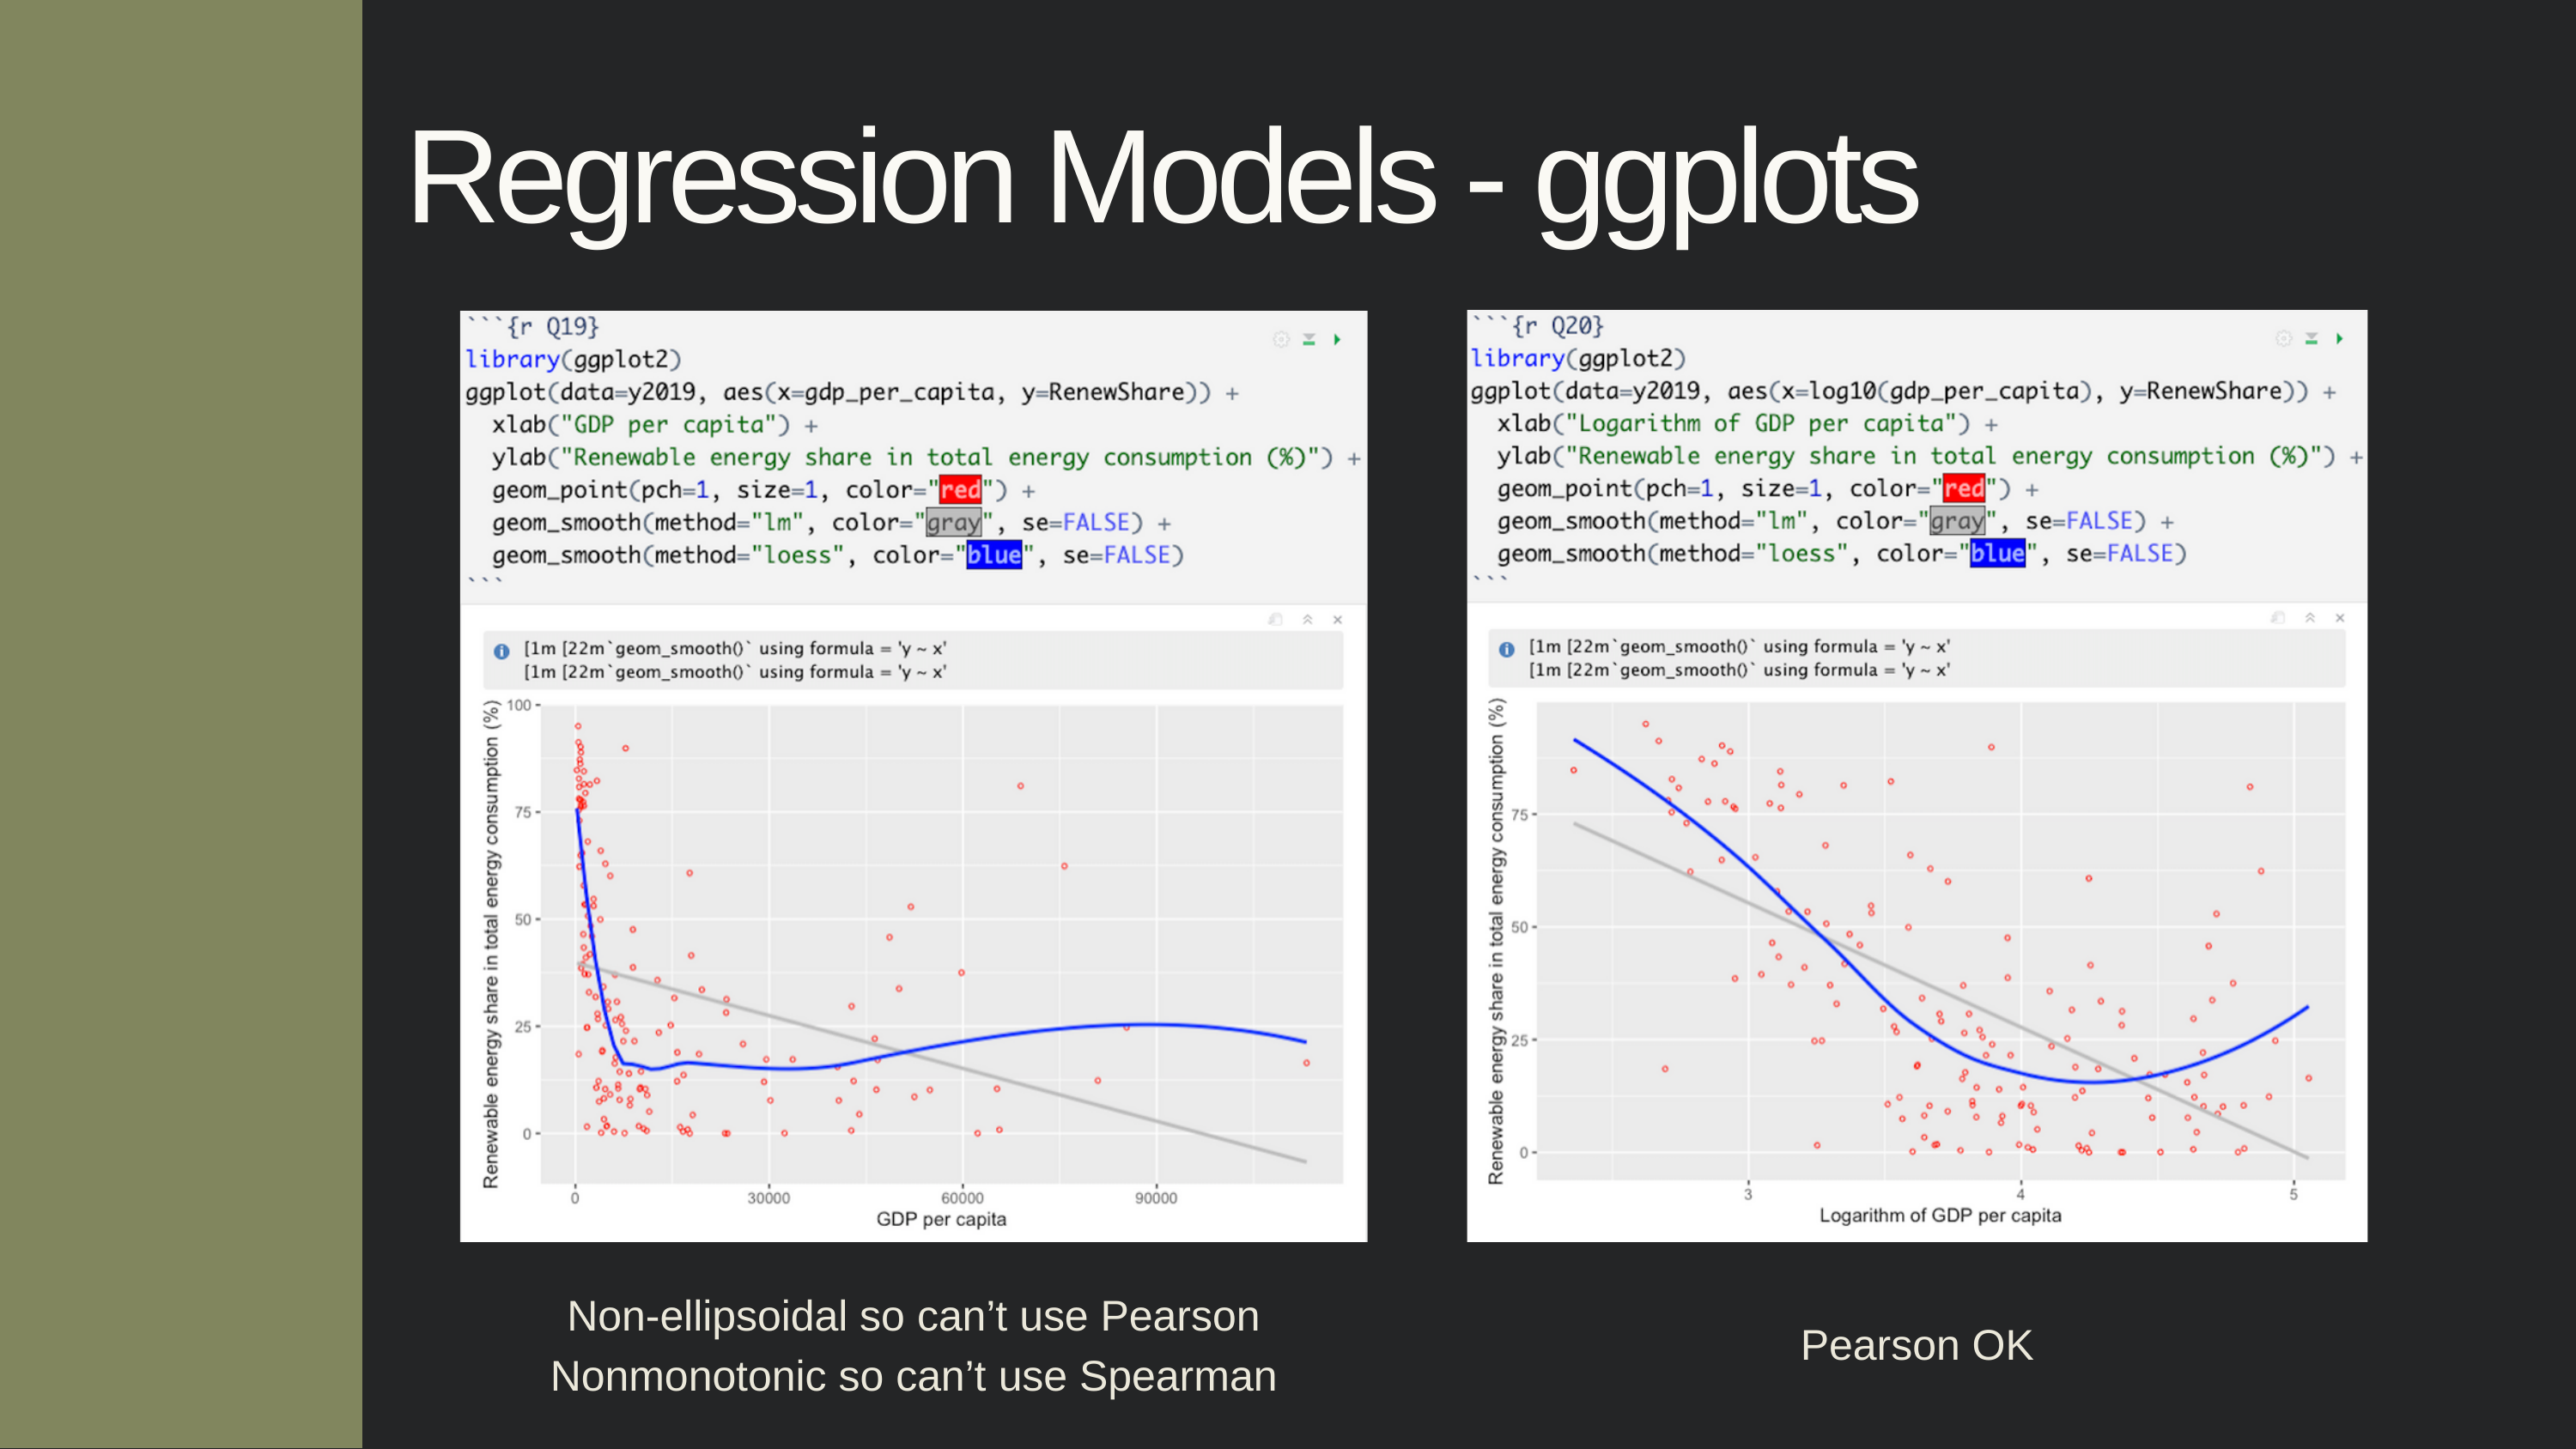

Regression Models - ggplots

Non-ellipsoidal so can’t use Pearson
Nonmonotonic so can’t use Spearman
Pearson OK